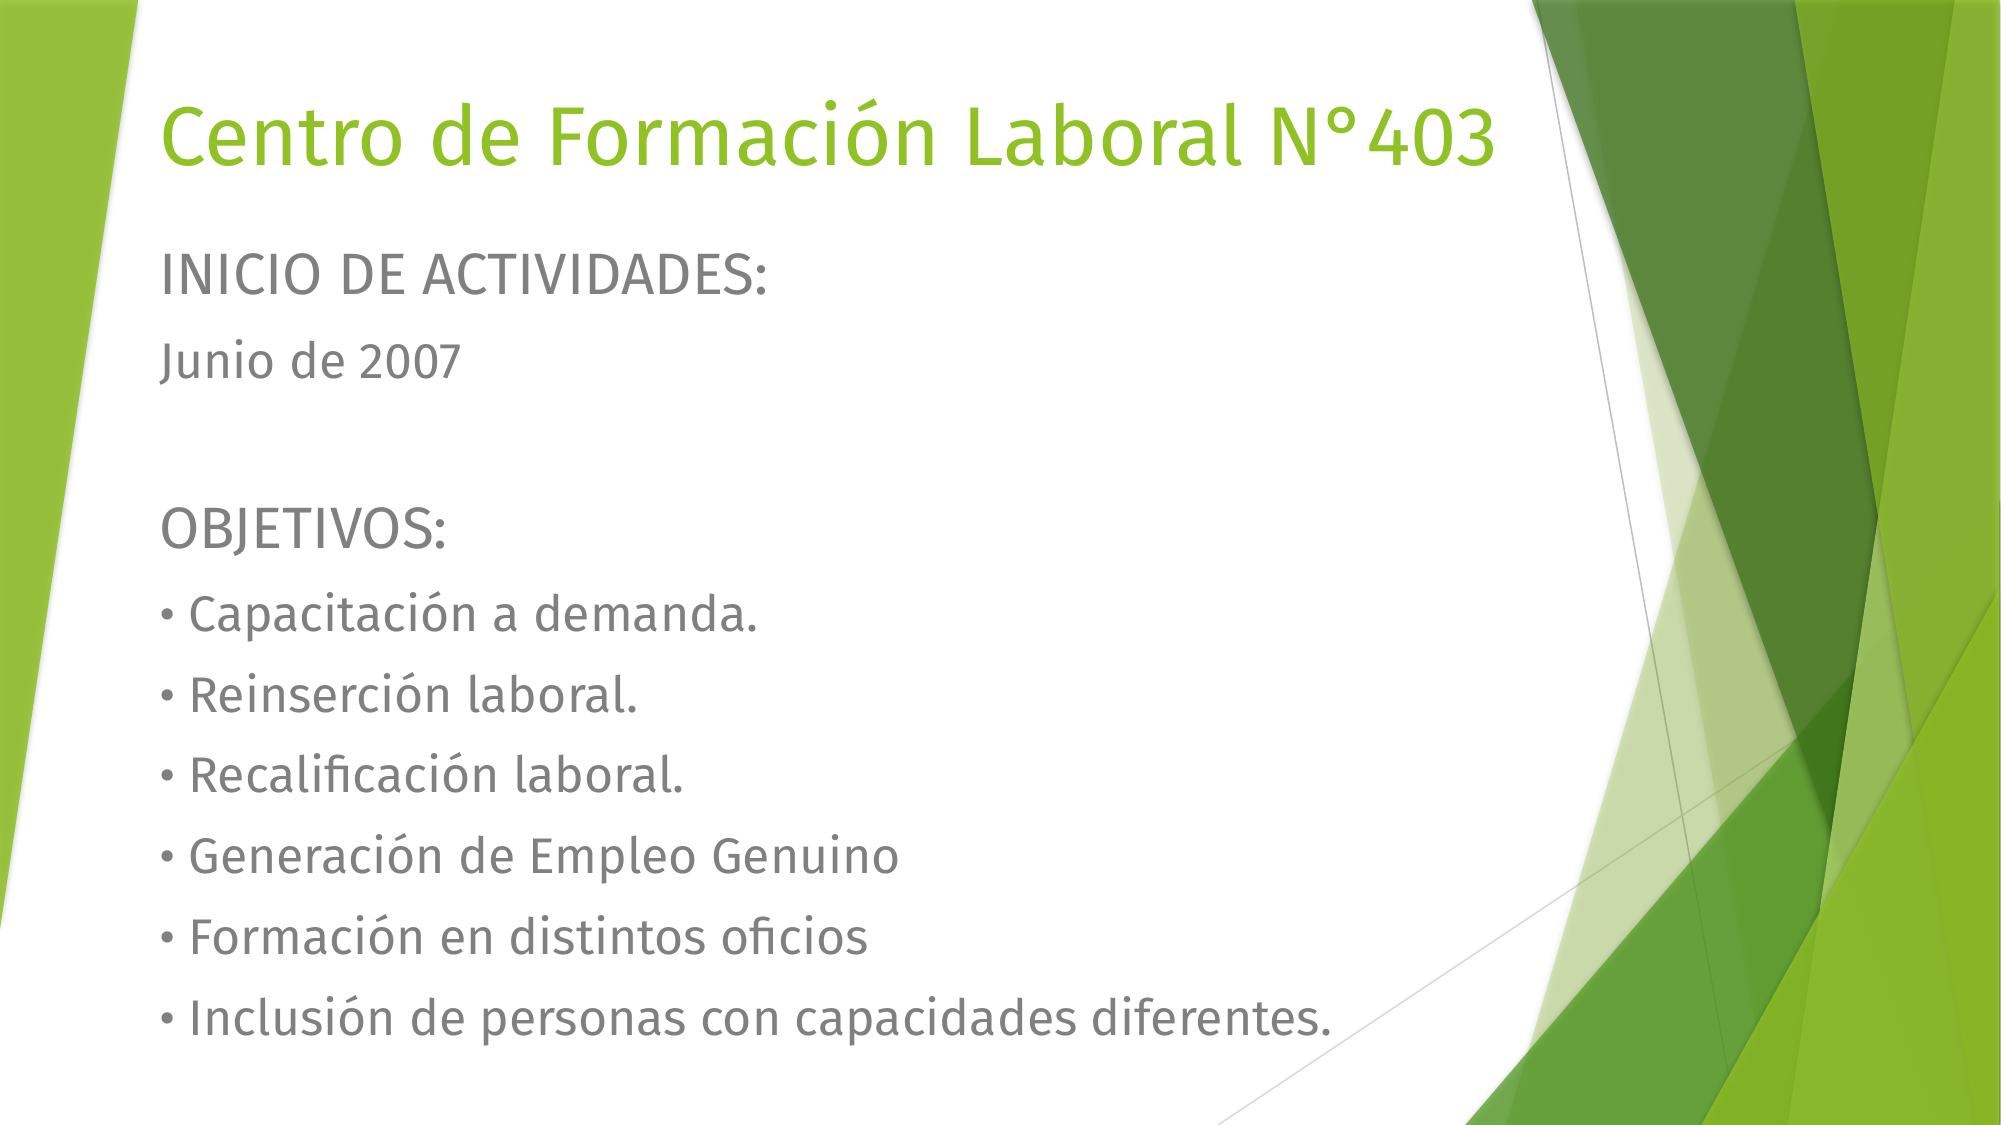

# Centro de Formación Laboral N°403
INICIO DE ACTIVIDADES:
Junio de 2007

OBJETIVOS:
• Capacitación a demanda.
• Reinserción laboral.
• Recalificación laboral.
• Generación de Empleo Genuino
• Formación en distintos oficios
• Inclusión de personas con capacidades diferentes.